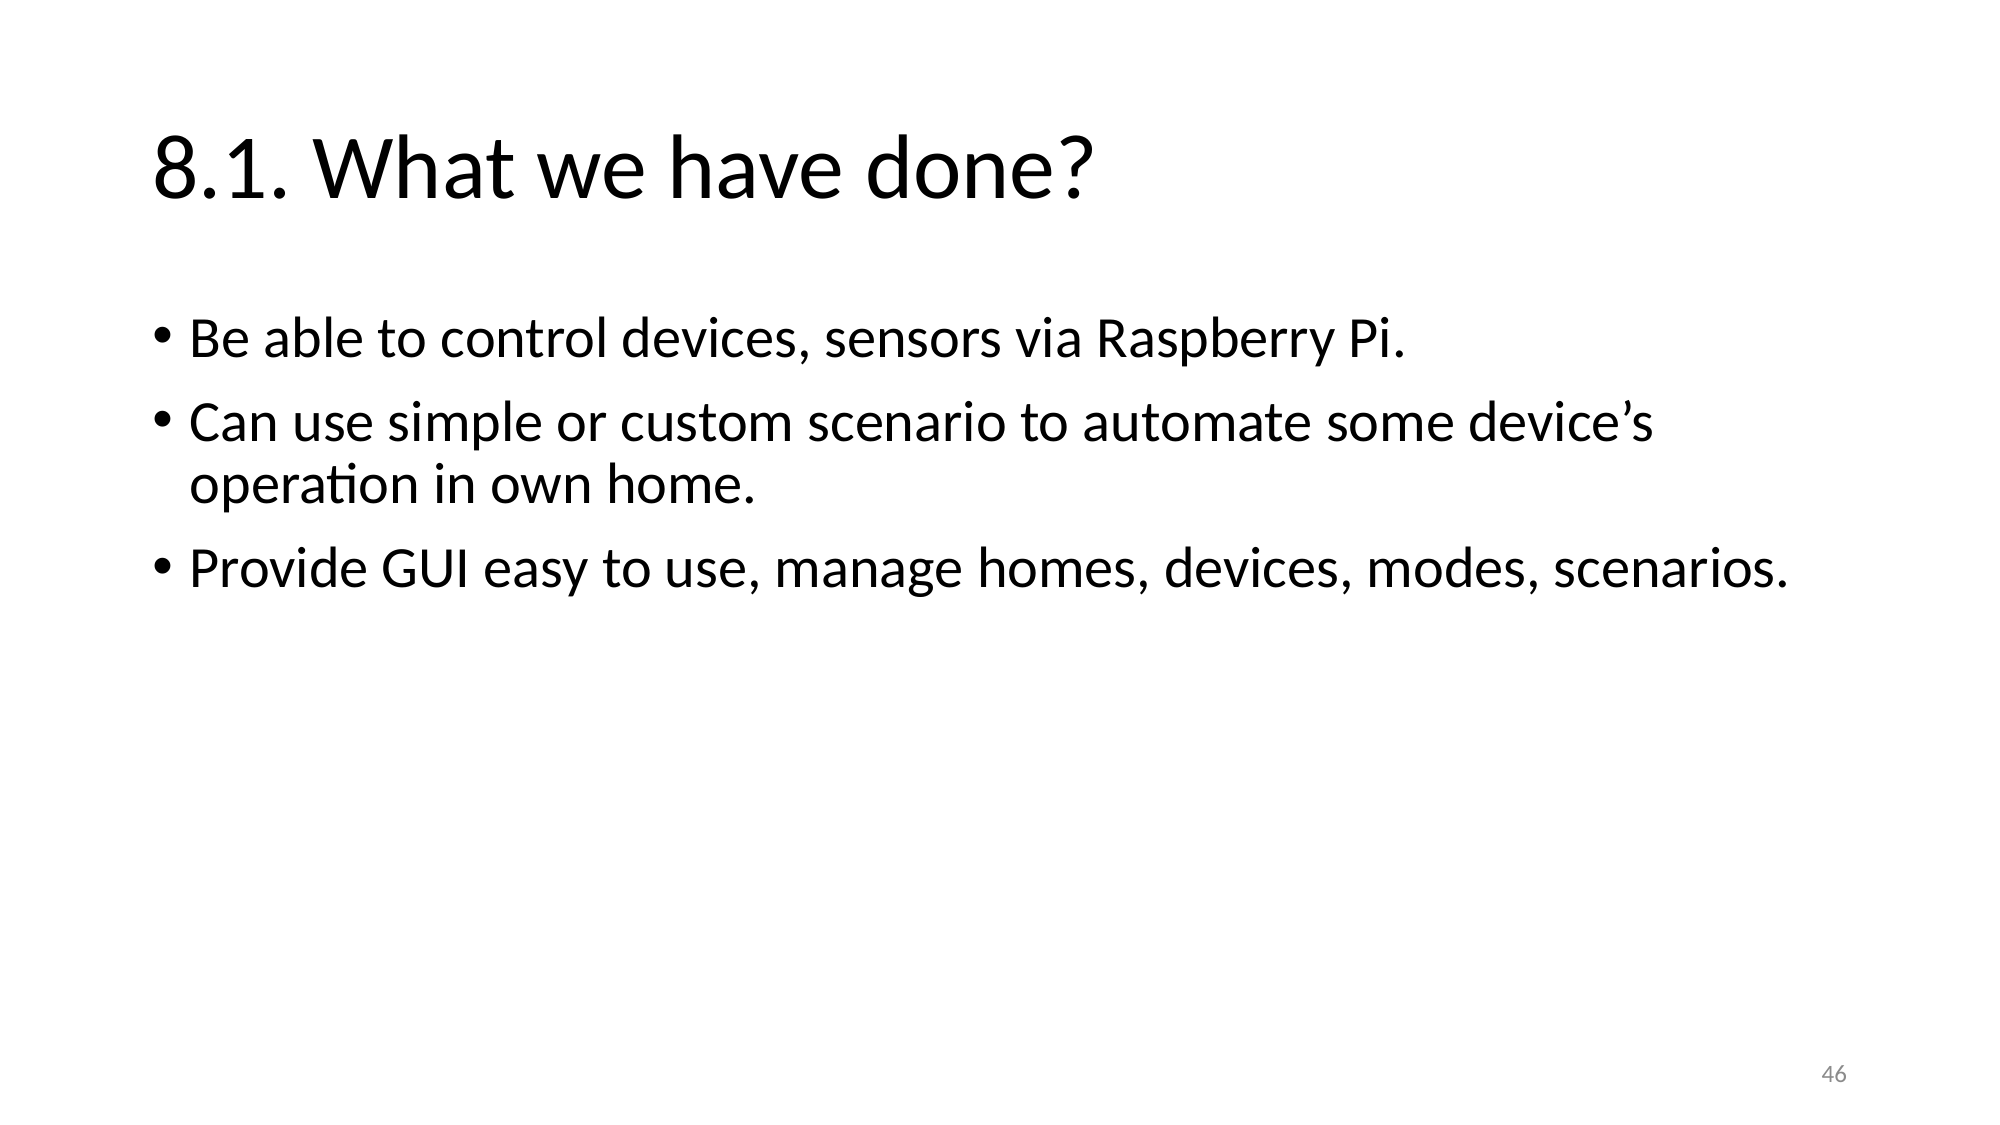

# 8.1. What we have done?
Be able to control devices, sensors via Raspberry Pi.
Can use simple or custom scenario to automate some device’s operation in own home.
Provide GUI easy to use, manage homes, devices, modes, scenarios.

46